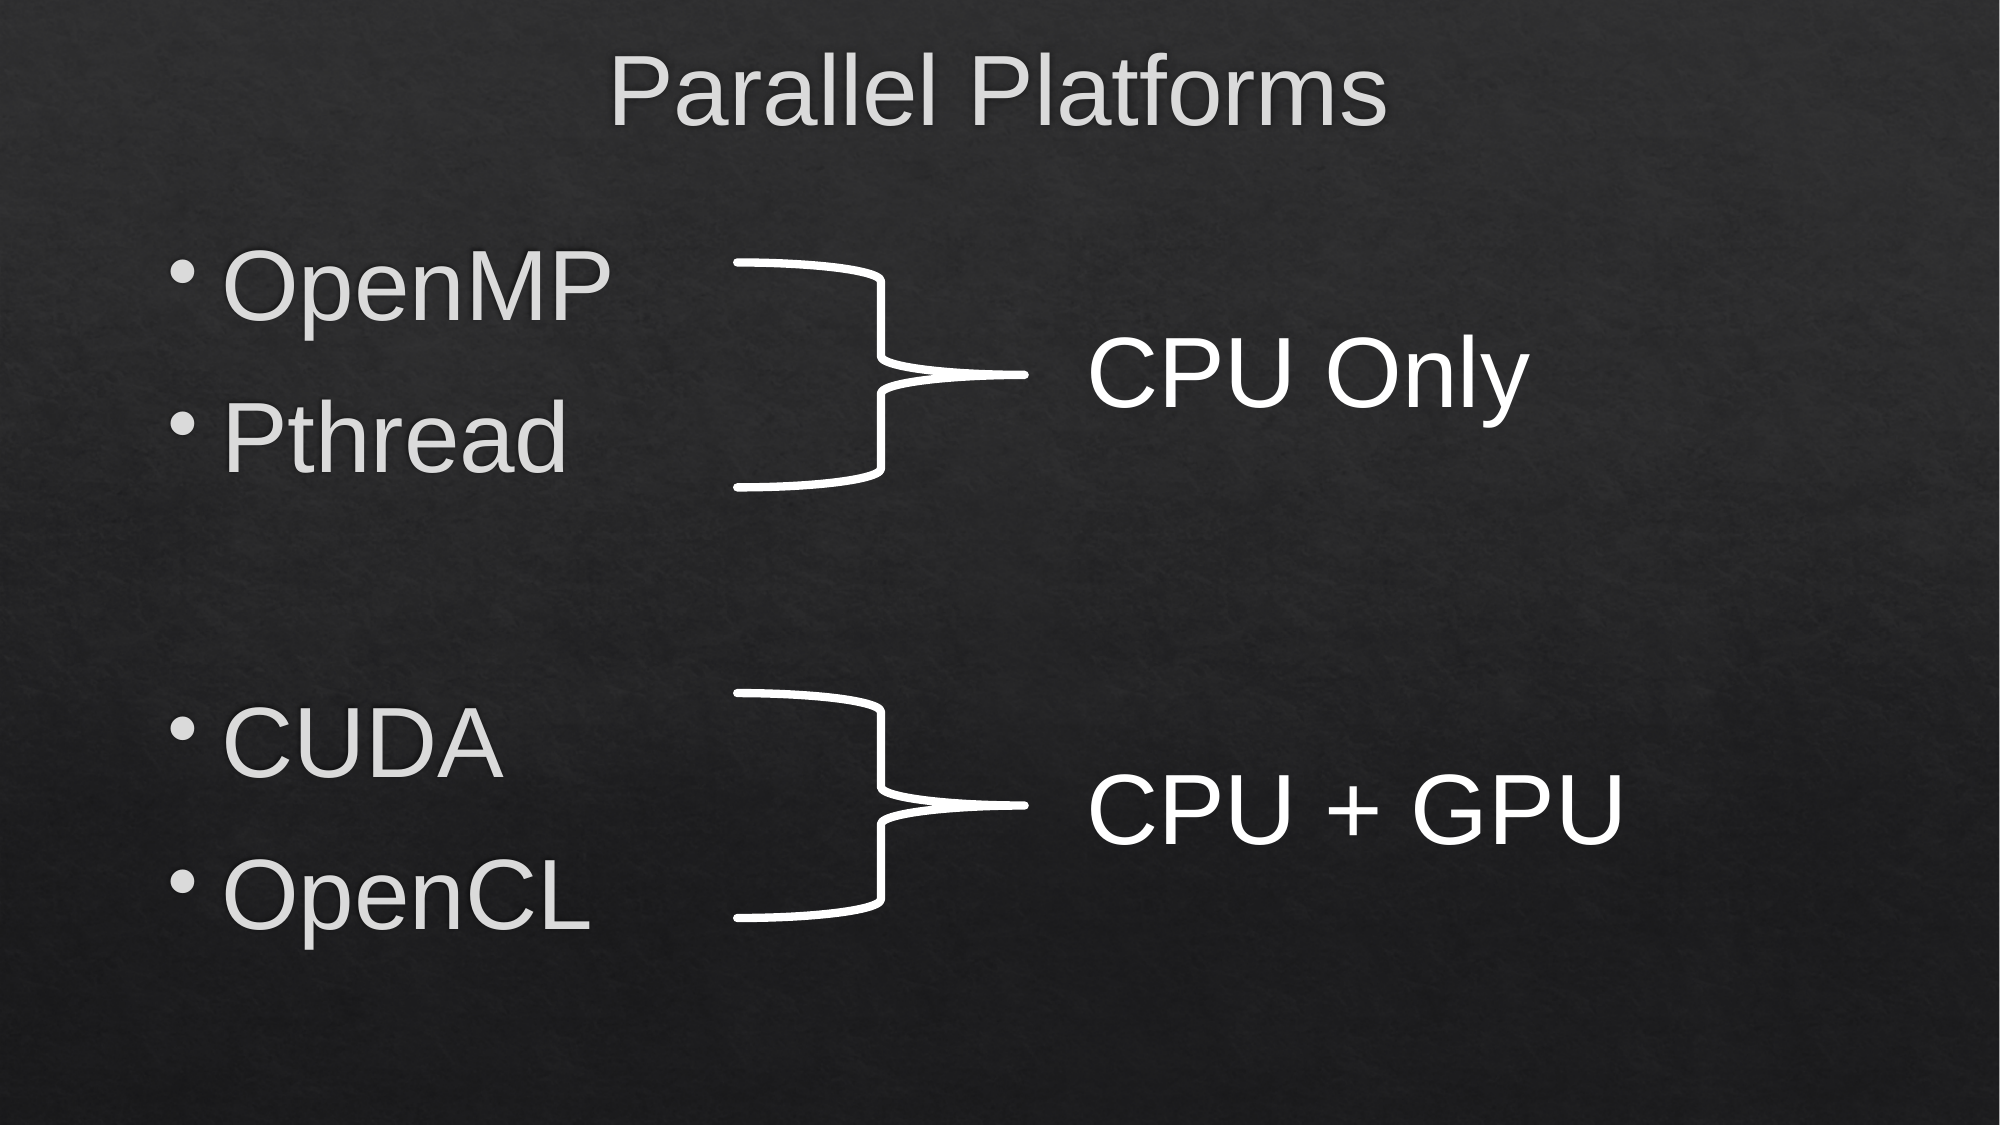

# Parallel Platforms
OpenMP
Pthread

CUDA
OpenCL

CPU Only

CPU + GPU